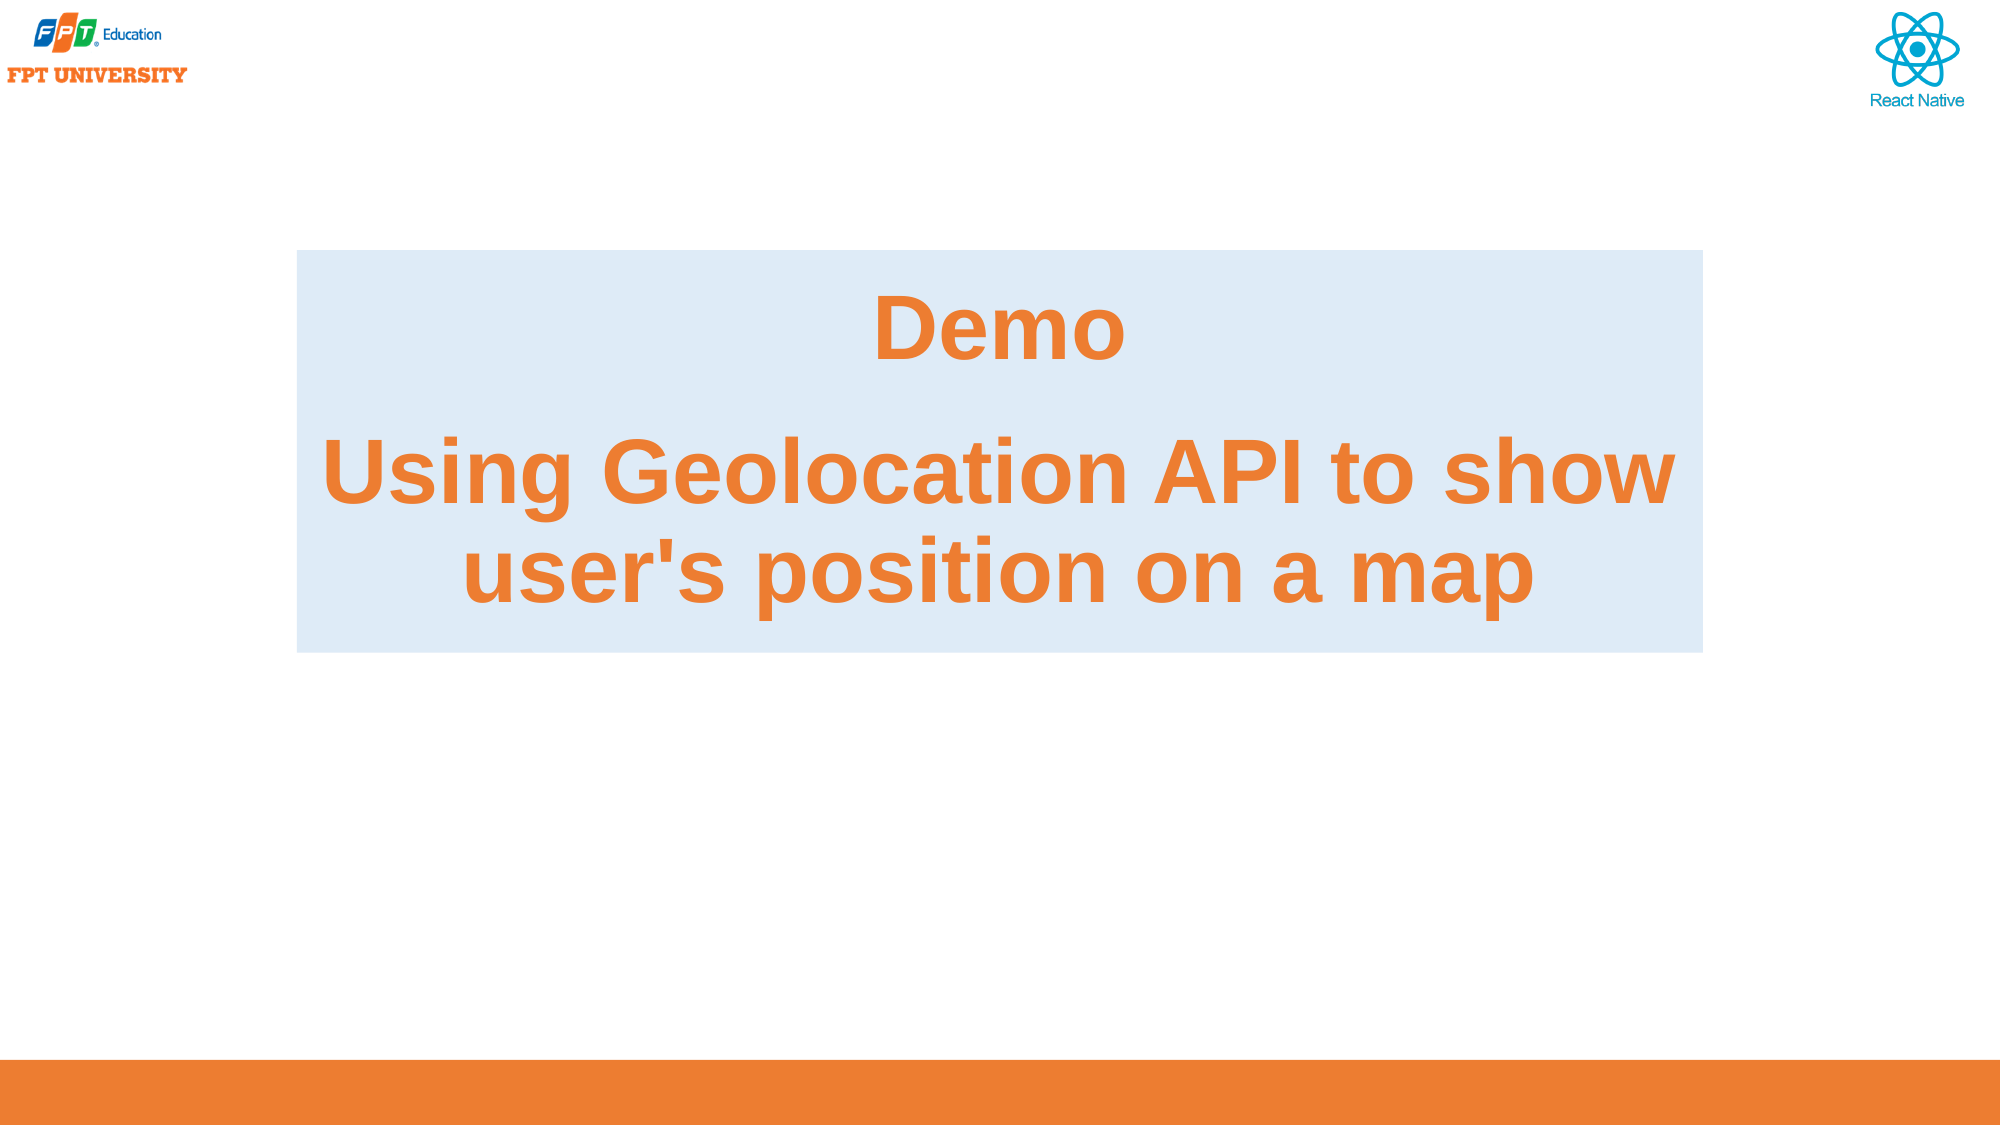

Demo

Using Geolocation API to show user's position on a map